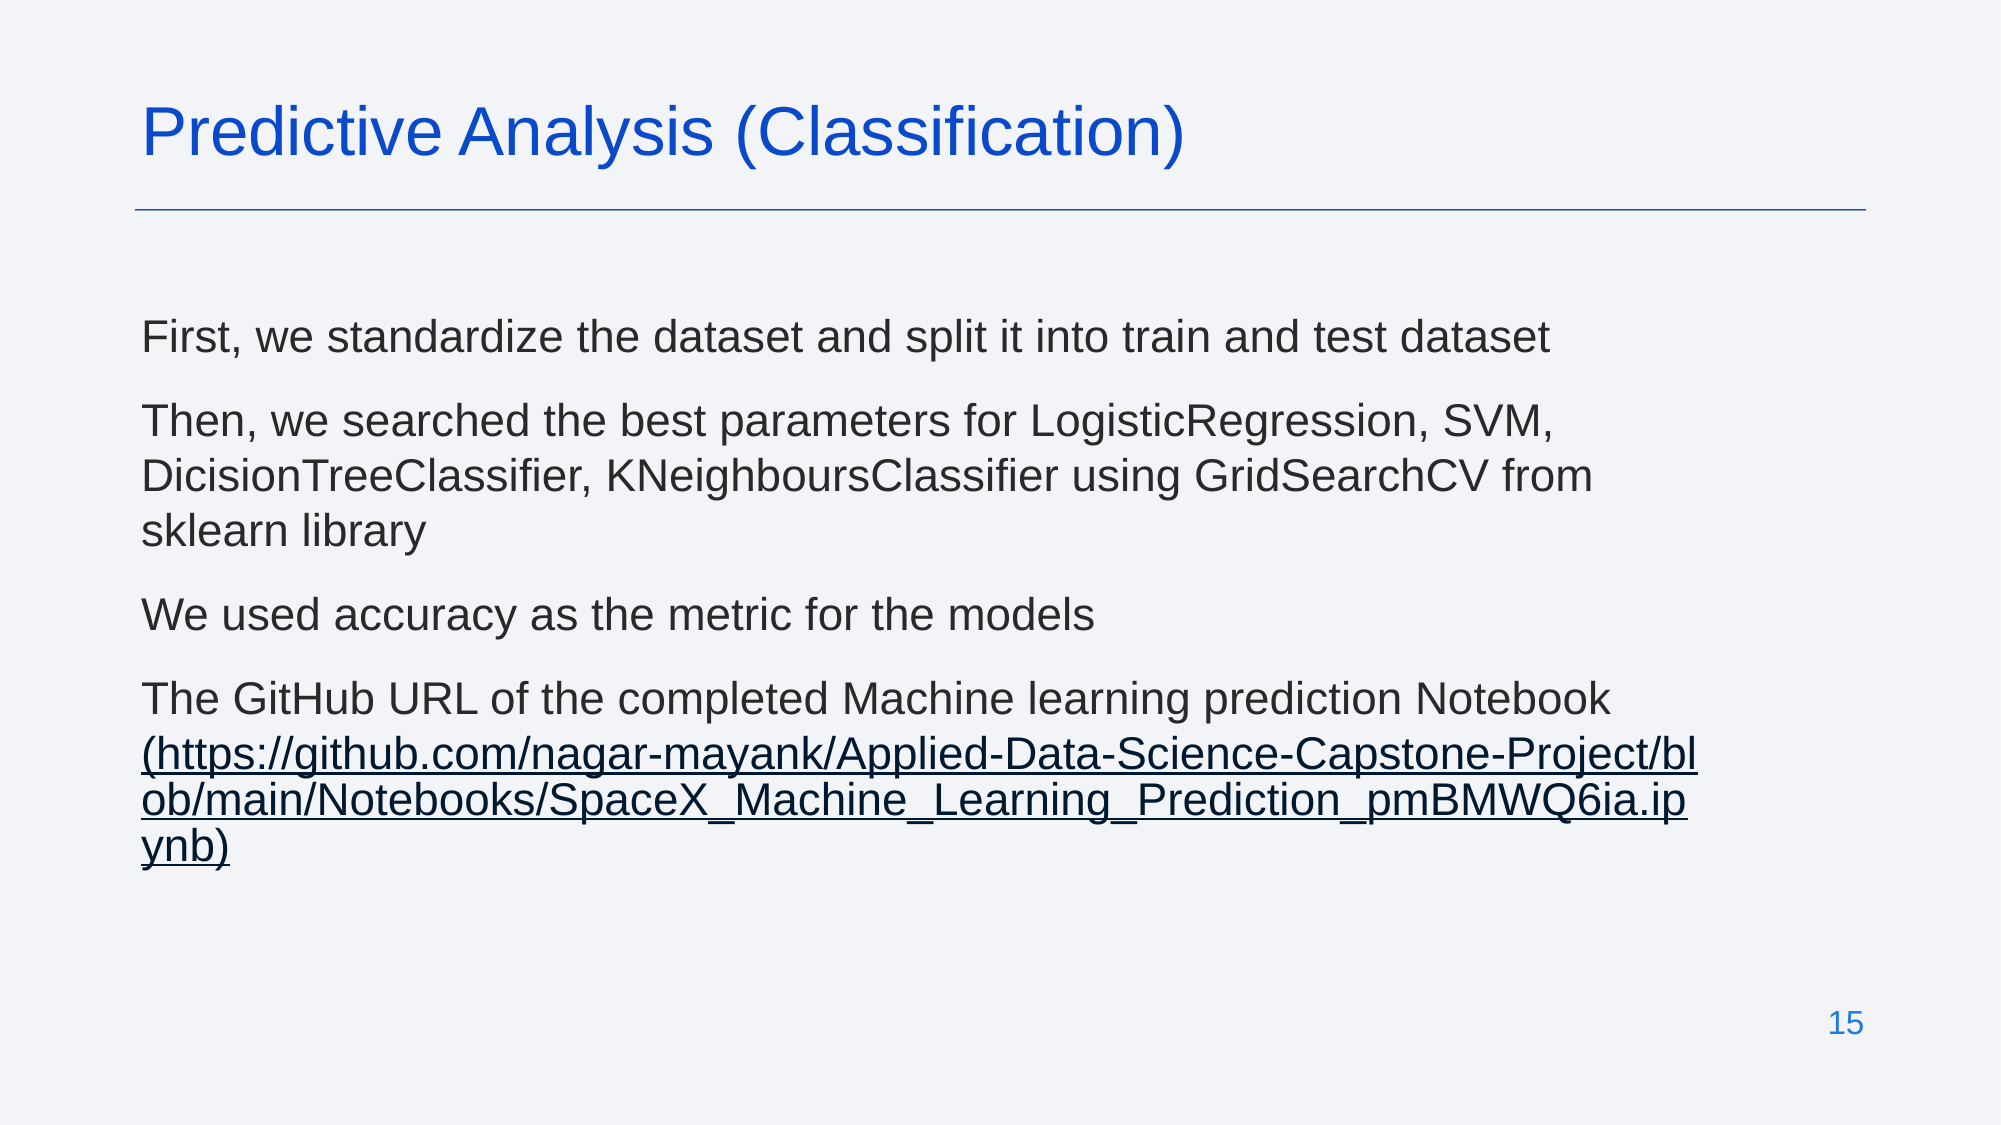

Predictive Analysis (Classification)
First, we standardize the dataset and split it into train and test dataset
Then, we searched the best parameters for LogisticRegression, SVM, DicisionTreeClassifier, KNeighboursClassifier using GridSearchCV from sklearn library
We used accuracy as the metric for the models
The GitHub URL of the completed Machine learning prediction Notebook (https://github.com/nagar-mayank/Applied-Data-Science-Capstone-Project/blob/main/Notebooks/SpaceX_Machine_Learning_Prediction_pmBMWQ6ia.ipynb)
15